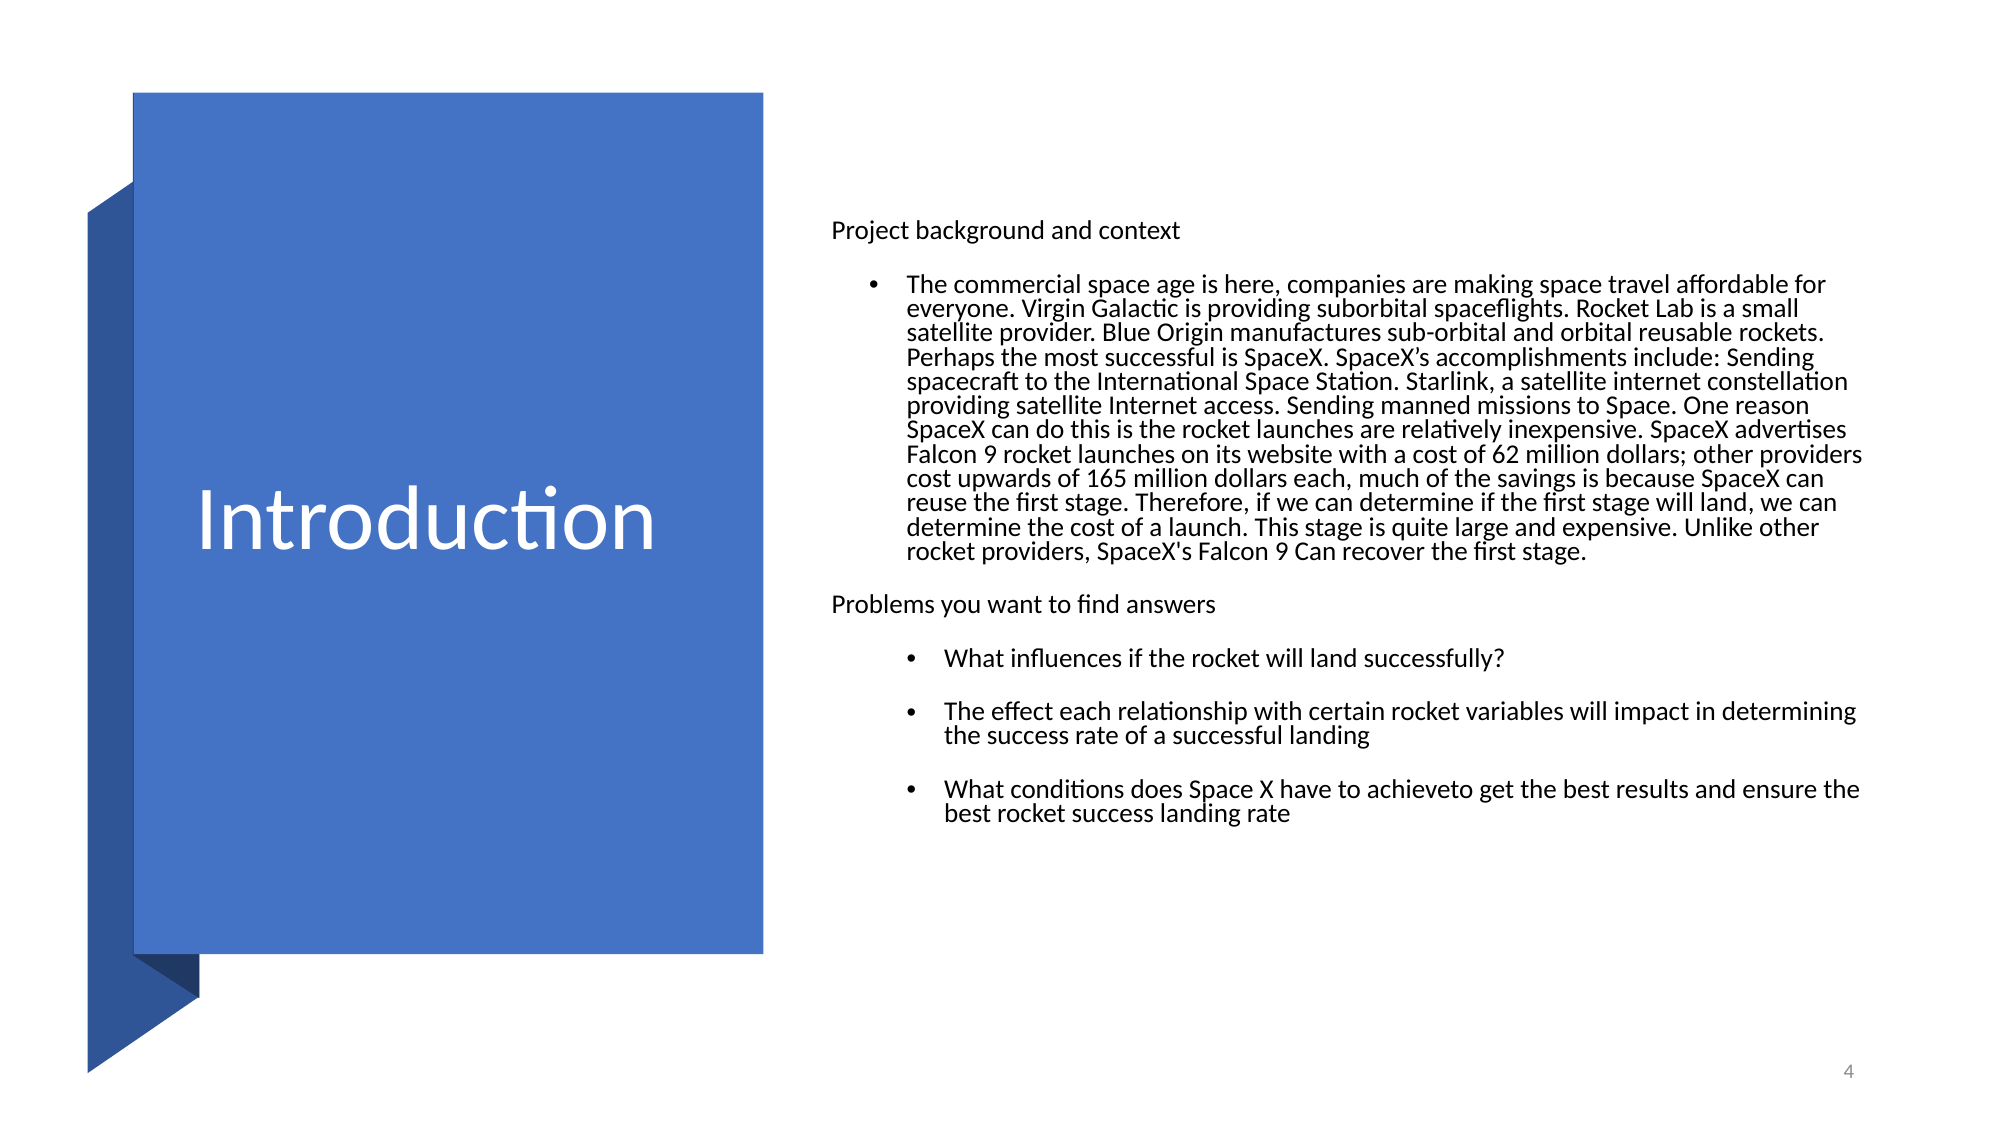

Introduction
Project background and context
The commercial space age is here, companies are making space travel affordable for everyone. Virgin Galactic is providing suborbital spaceflights. Rocket Lab is a small satellite provider. Blue Origin manufactures sub-orbital and orbital reusable rockets. Perhaps the most successful is SpaceX. SpaceX’s accomplishments include: Sending spacecraft to the International Space Station. Starlink, a satellite internet constellation providing satellite Internet access. Sending manned missions to Space. One reason SpaceX can do this is the rocket launches are relatively inexpensive. SpaceX advertises Falcon 9 rocket launches on its website with a cost of 62 million dollars; other providers cost upwards of 165 million dollars each, much of the savings is because SpaceX can reuse the first stage. Therefore, if we can determine if the first stage will land, we can determine the cost of a launch. This stage is quite large and expensive. Unlike other rocket providers, SpaceX's Falcon 9 Can recover the first stage.
Problems you want to find answers
What influences if the rocket will land successfully?
The effect each relationship with certain rocket variables will impact in determining the success rate of a successful landing
What conditions does Space X have to achieveto get the best results and ensure the best rocket success landing rate
4